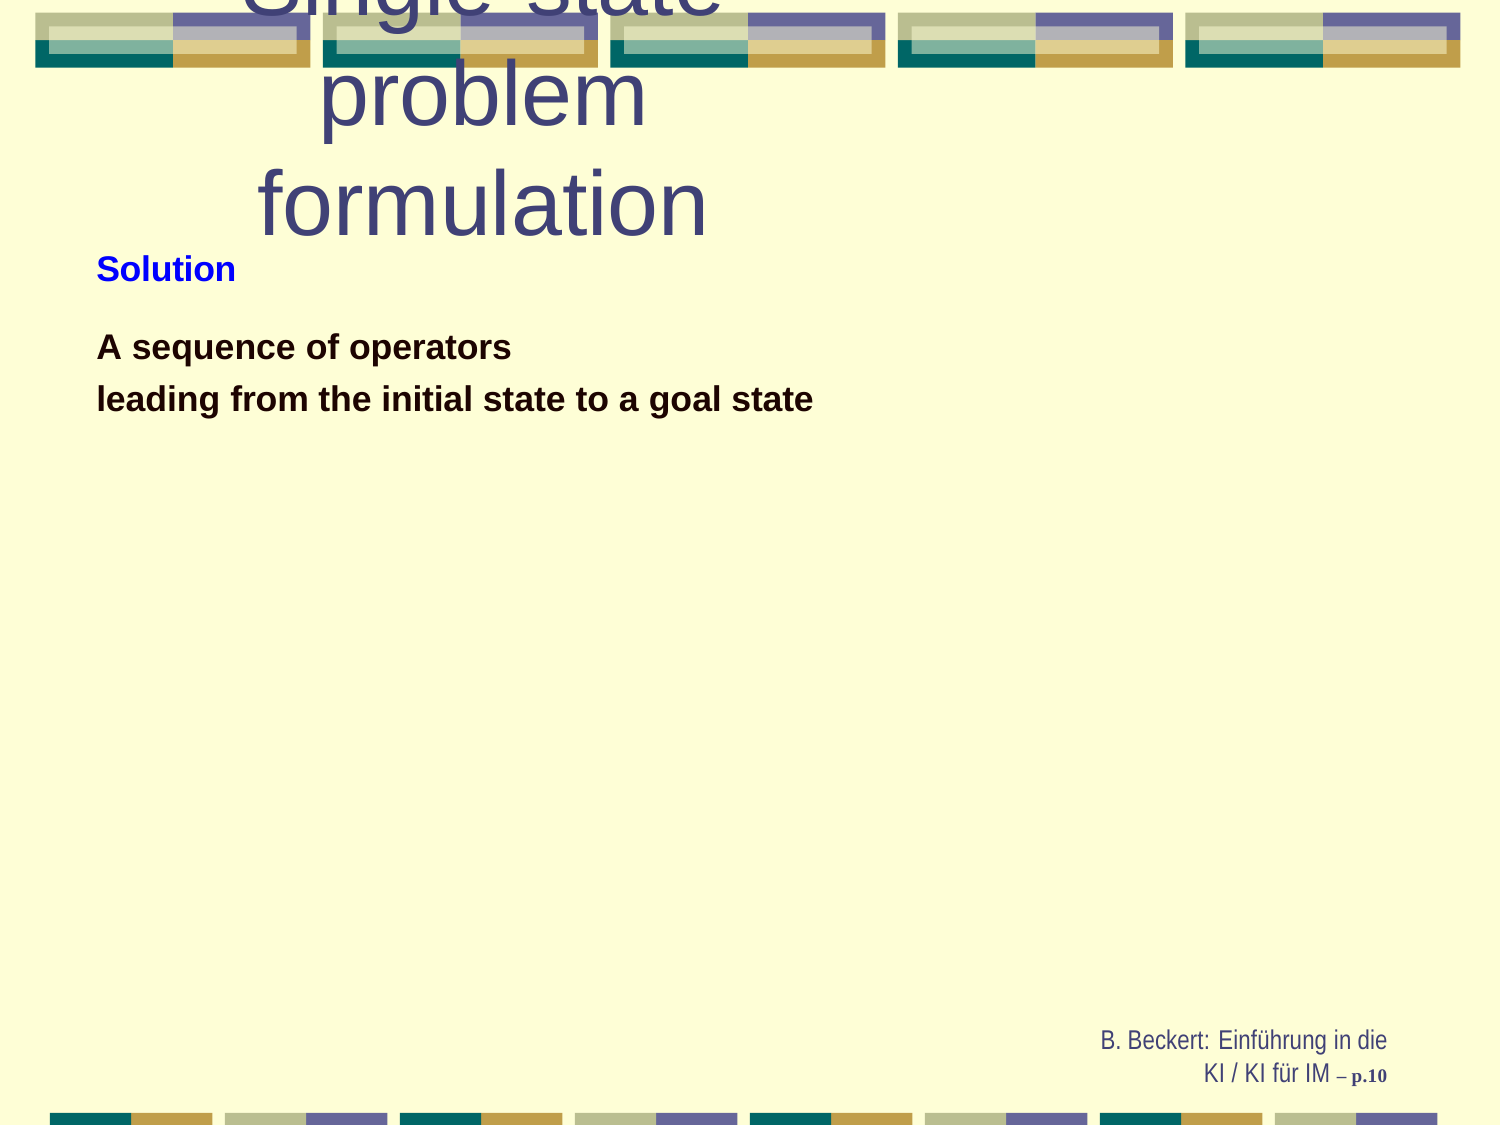

# Single-state problem formulation
Solution
A sequence of operators
leading from the initial state to a goal state
B. Beckert: Einführung in die KI / KI für IM – p.10